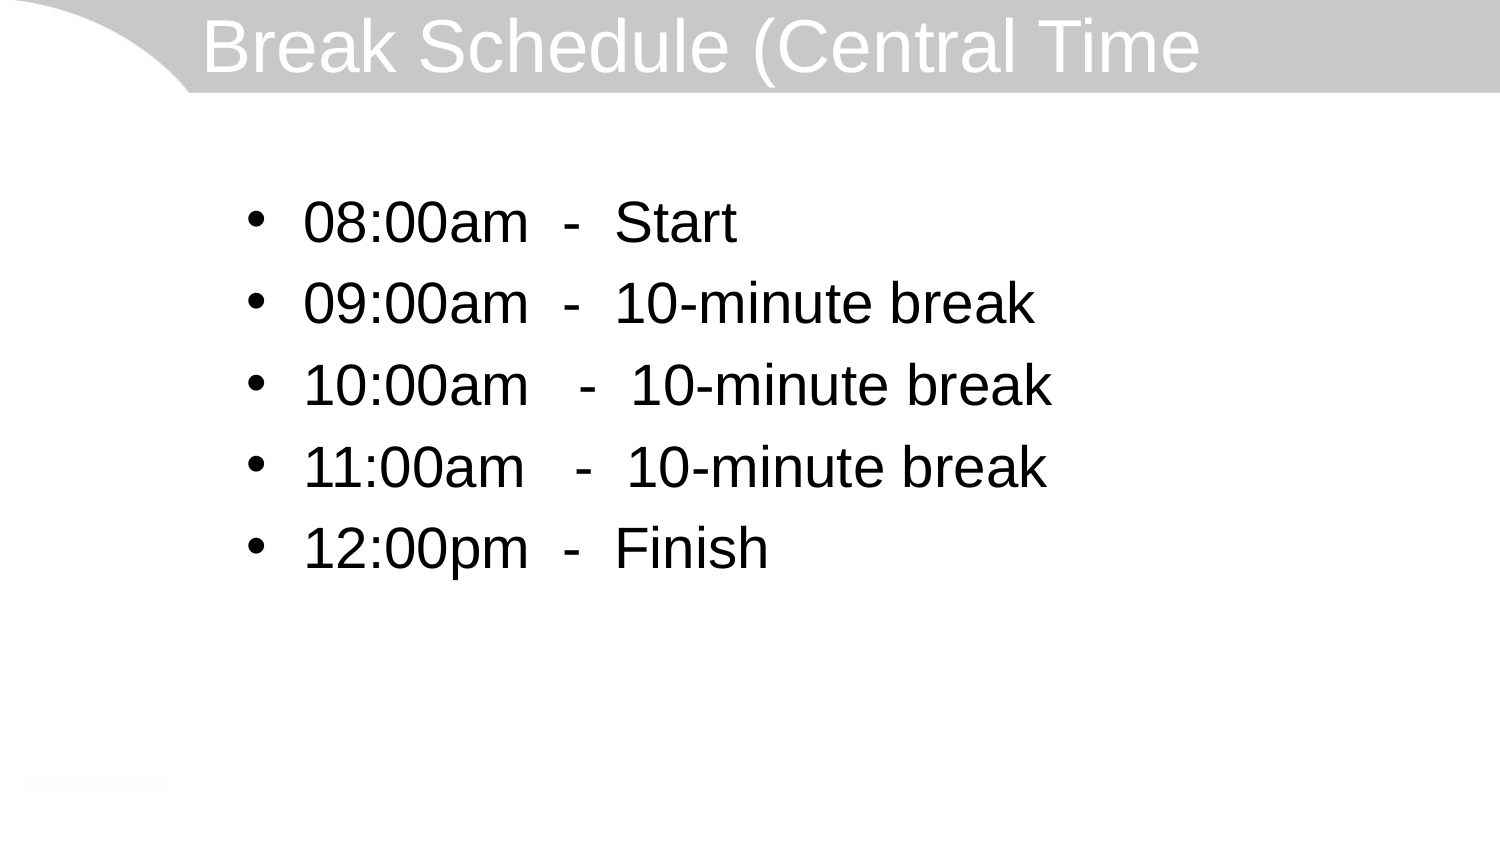

# Break Schedule (Central Time Zone)
08:00am  -  Start
09:00am  -  10-minute break
10:00am   -  10-minute break
11:00am   -  10-minute break
12:00pm  -  Finish